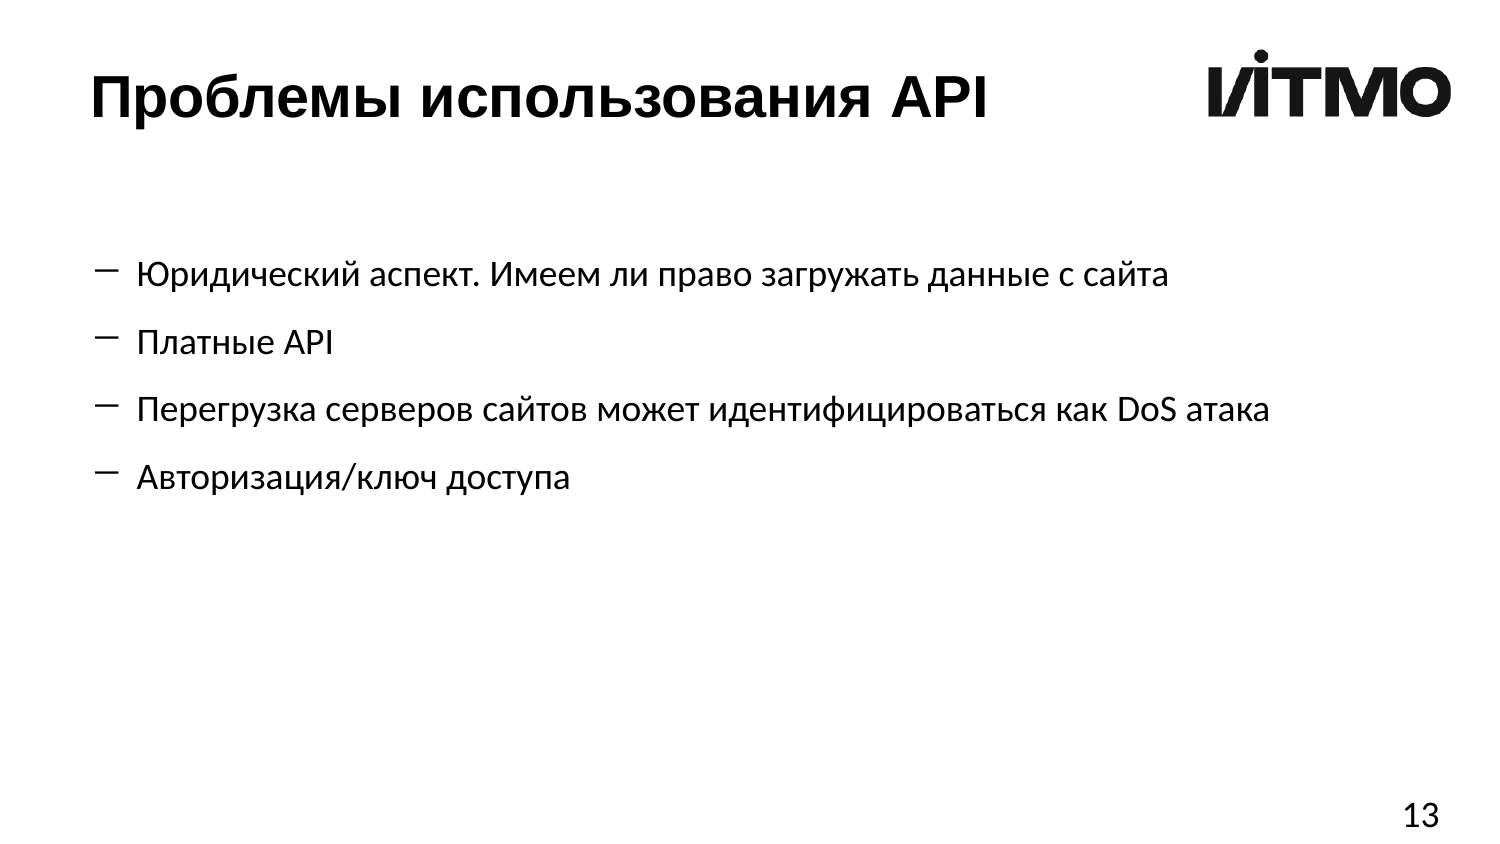

# Проблемы использования API
Юридический аспект. Имеем ли право загружать данные с сайта
Платные API
Перегрузка серверов сайтов может идентифицироваться как DoS атака
Авторизация/ключ доступа
13